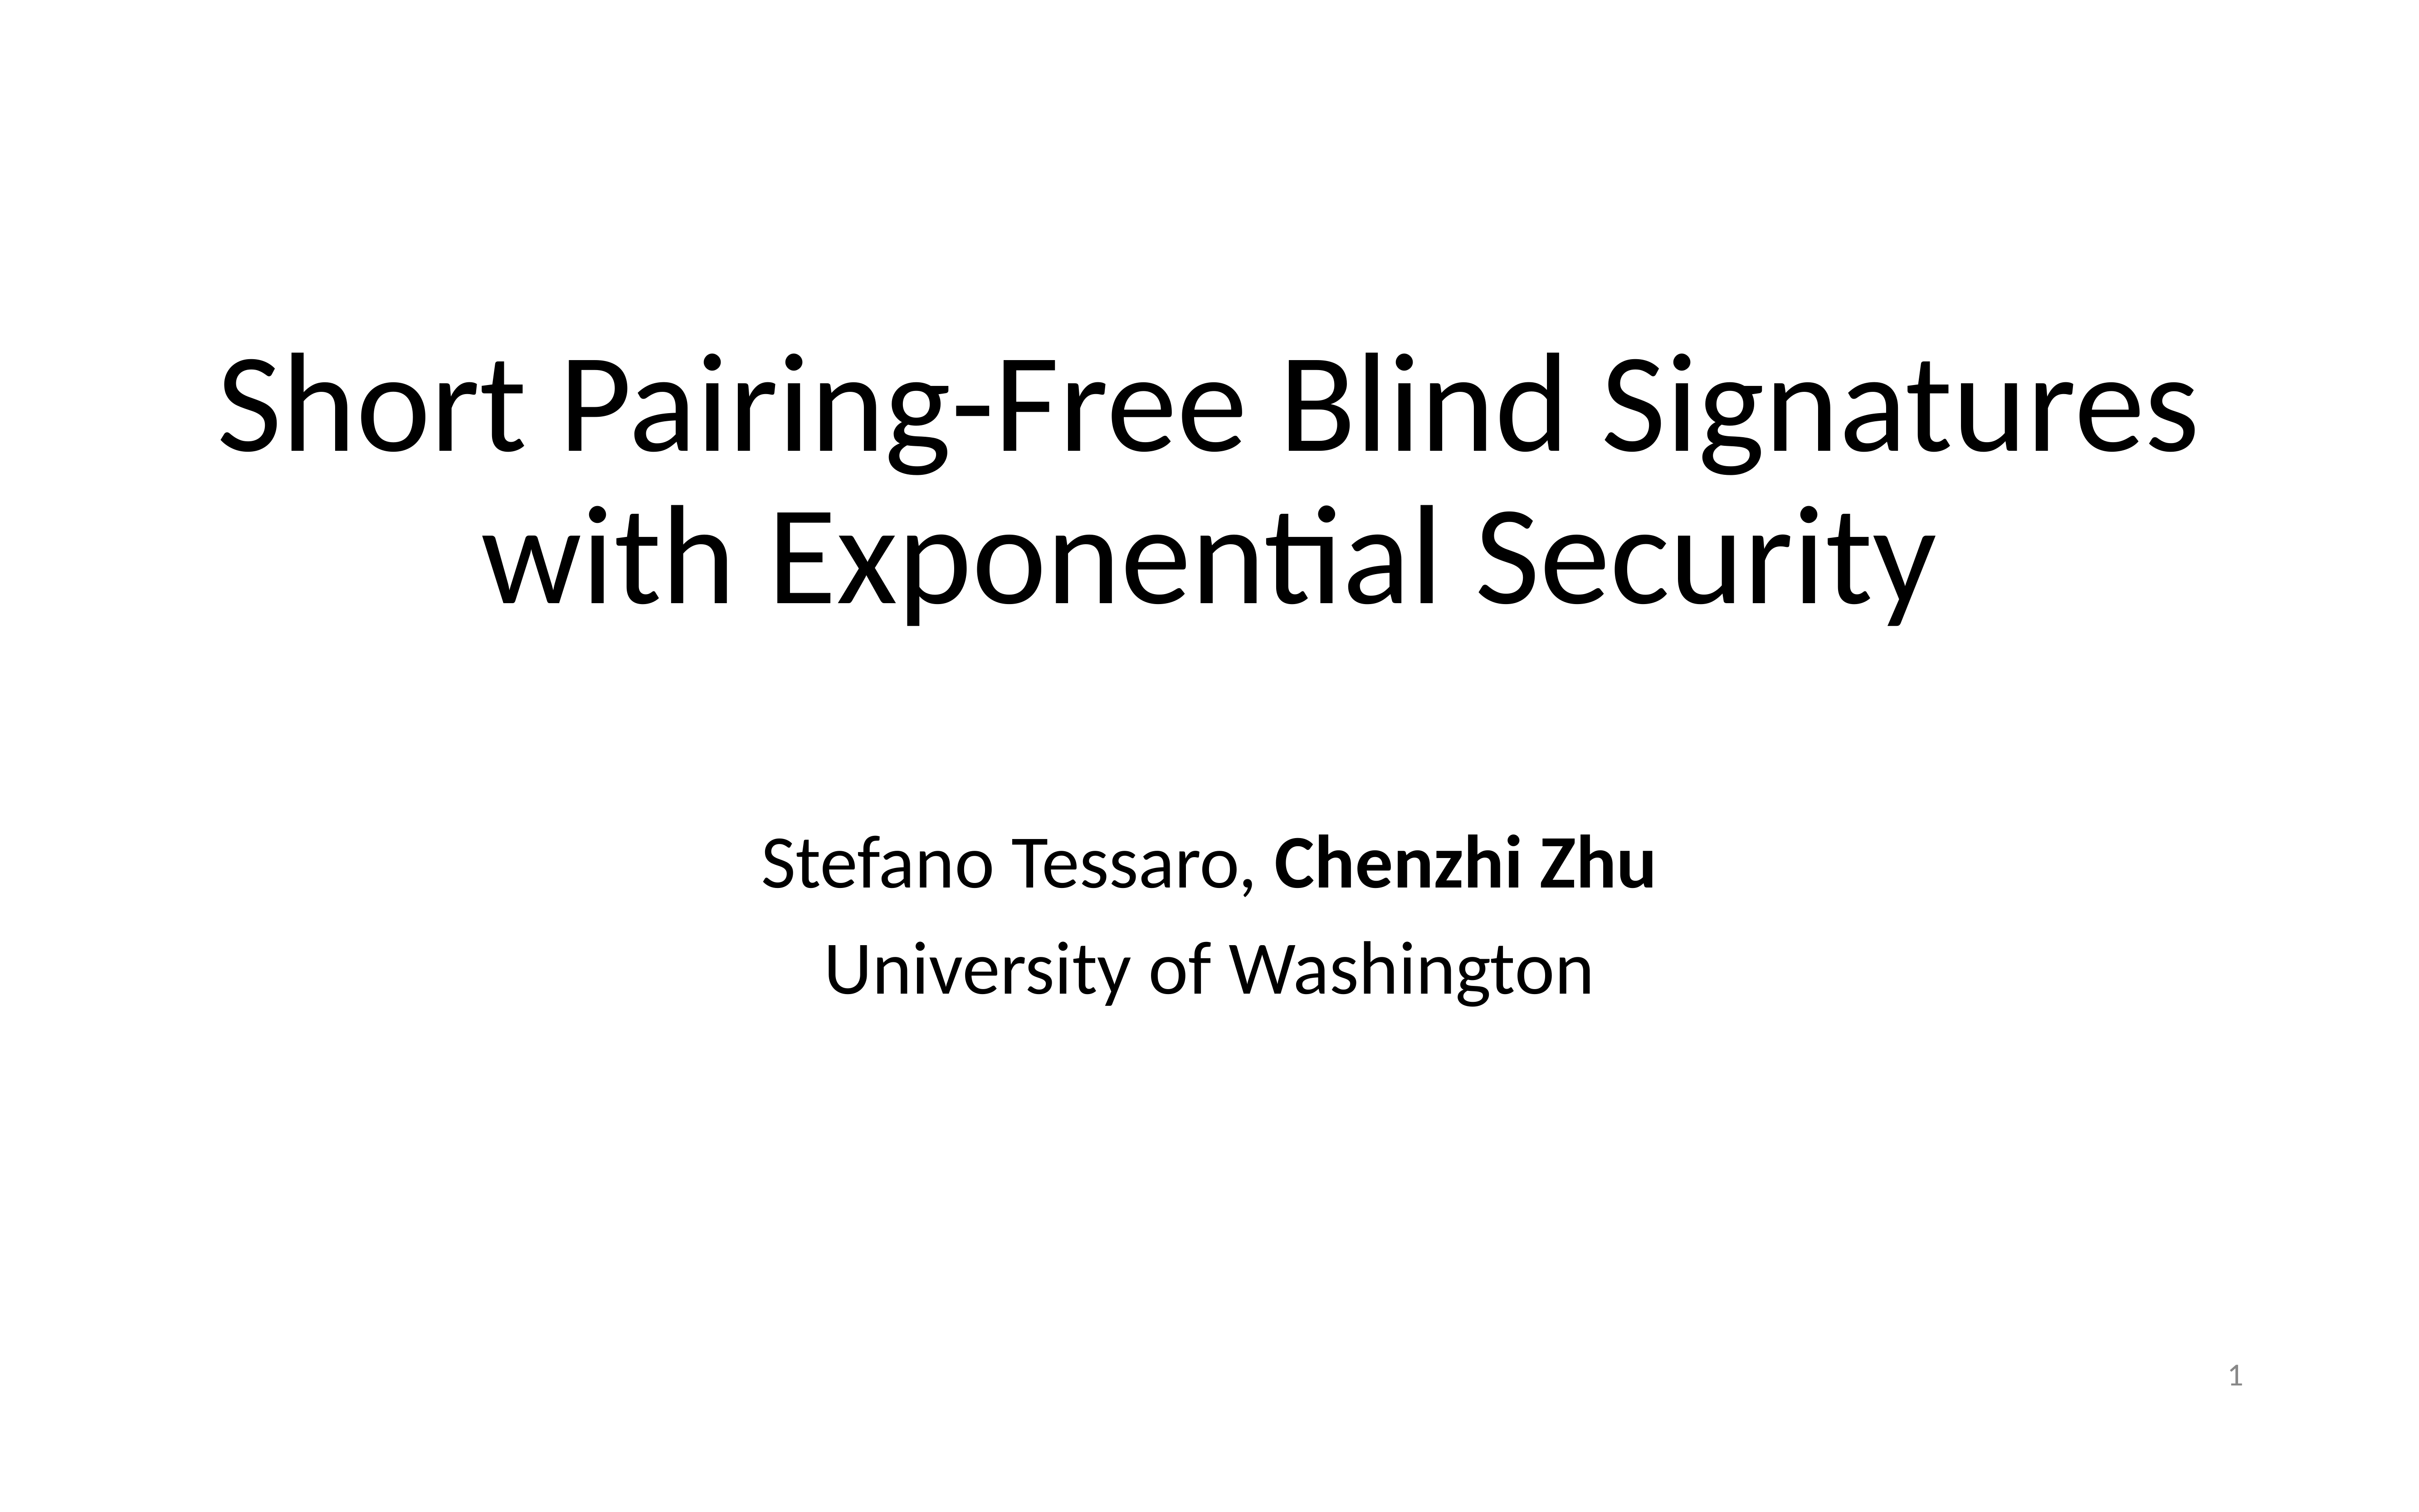

# Short Pairing-Free Blind Signatures with Exponential Security
Stefano Tessaro, Chenzhi Zhu
University of Washington
1